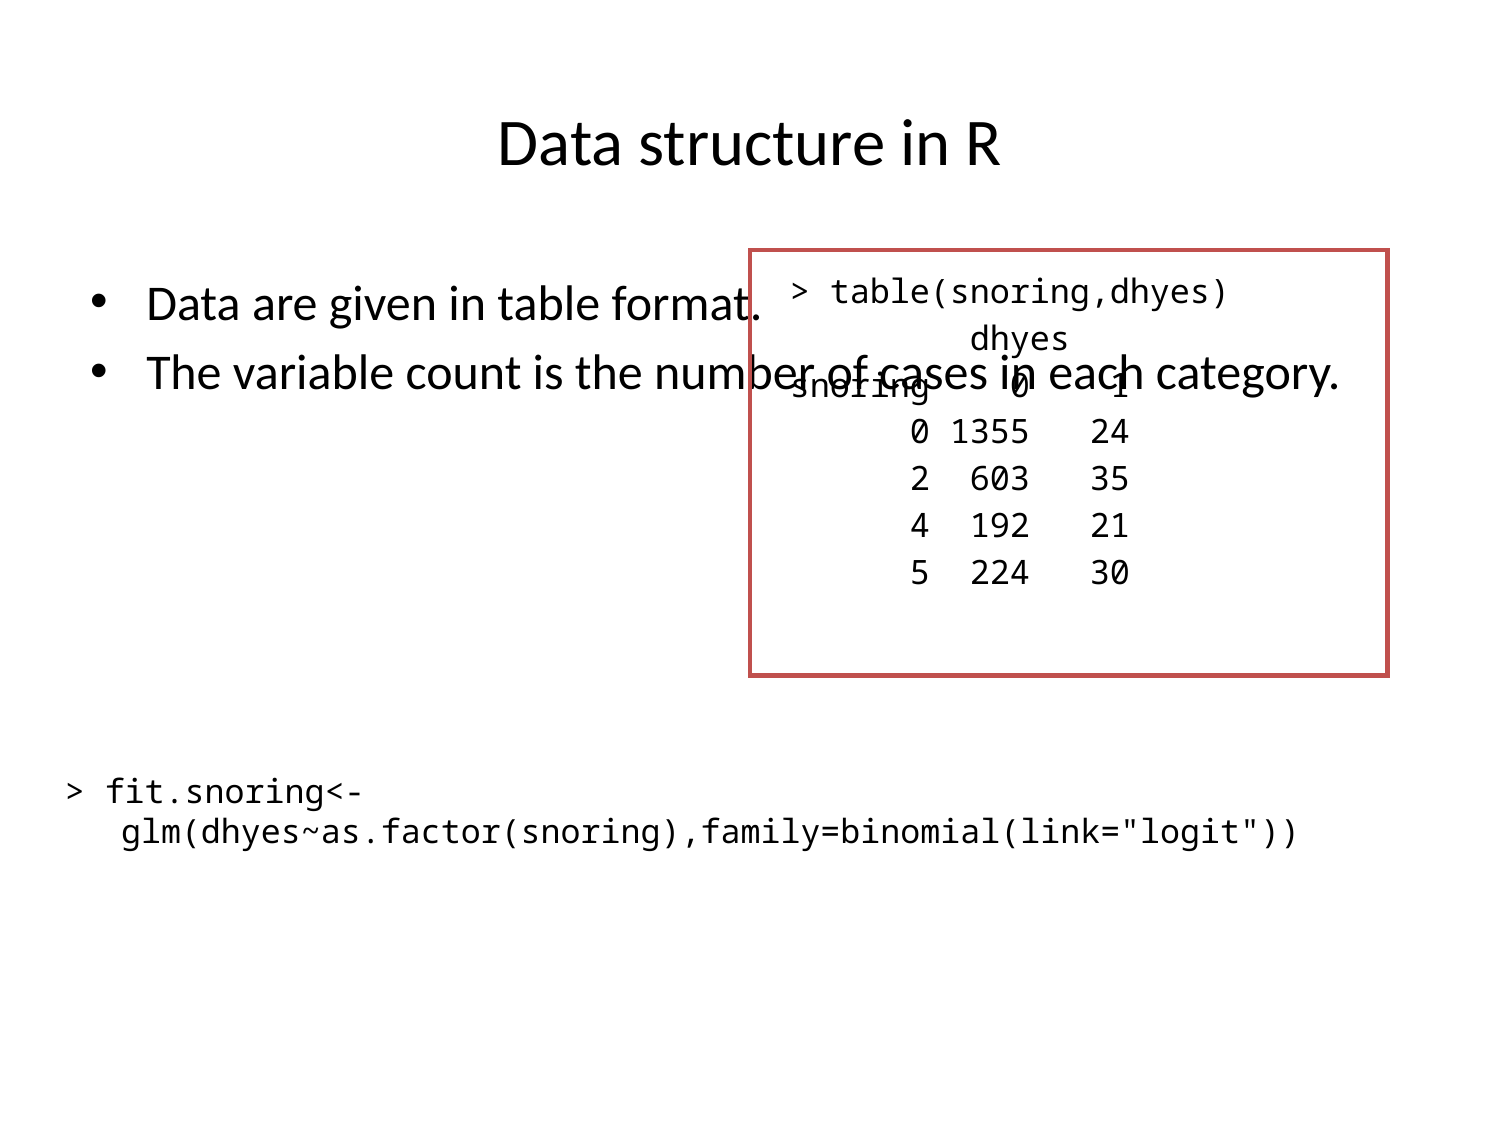

# Data structure in R

Data are given in table format.
The variable count is the number of cases in each category.
> table(snoring,dhyes)
         dhyes
snoring    0    1
      0 1355   24
      2  603   35
      4  192   21
      5  224   30

> fit.snoring<-glm(dhyes~as.factor(snoring),family=binomial(link="logit"))